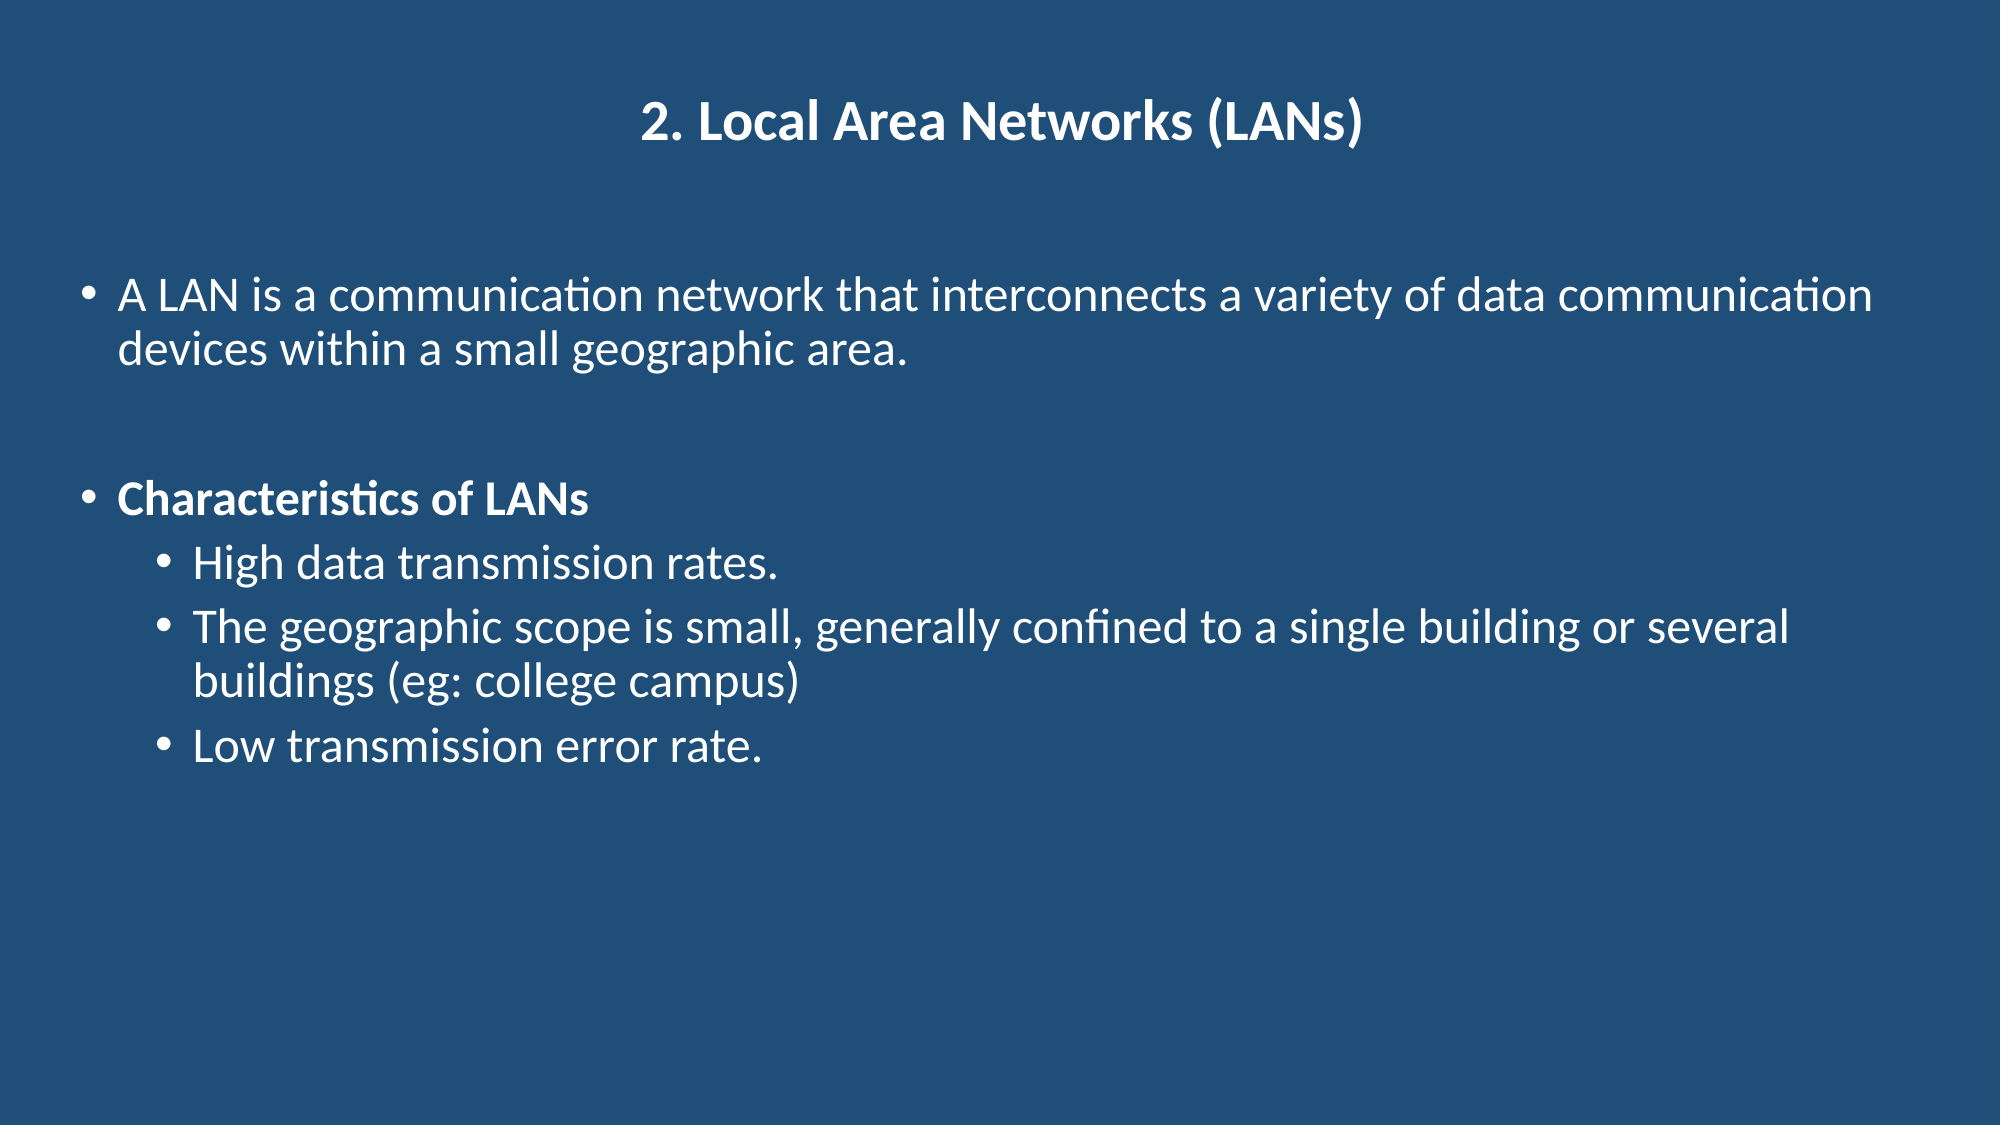

# 2. Local Area Networks (LANs)

A LAN is a communication network that interconnects a variety of data communication devices within a small geographic area.

Characteristics of LANs
High data transmission rates.
The geographic scope is small, generally confined to a single building or several buildings (eg: college campus)
Low transmission error rate.